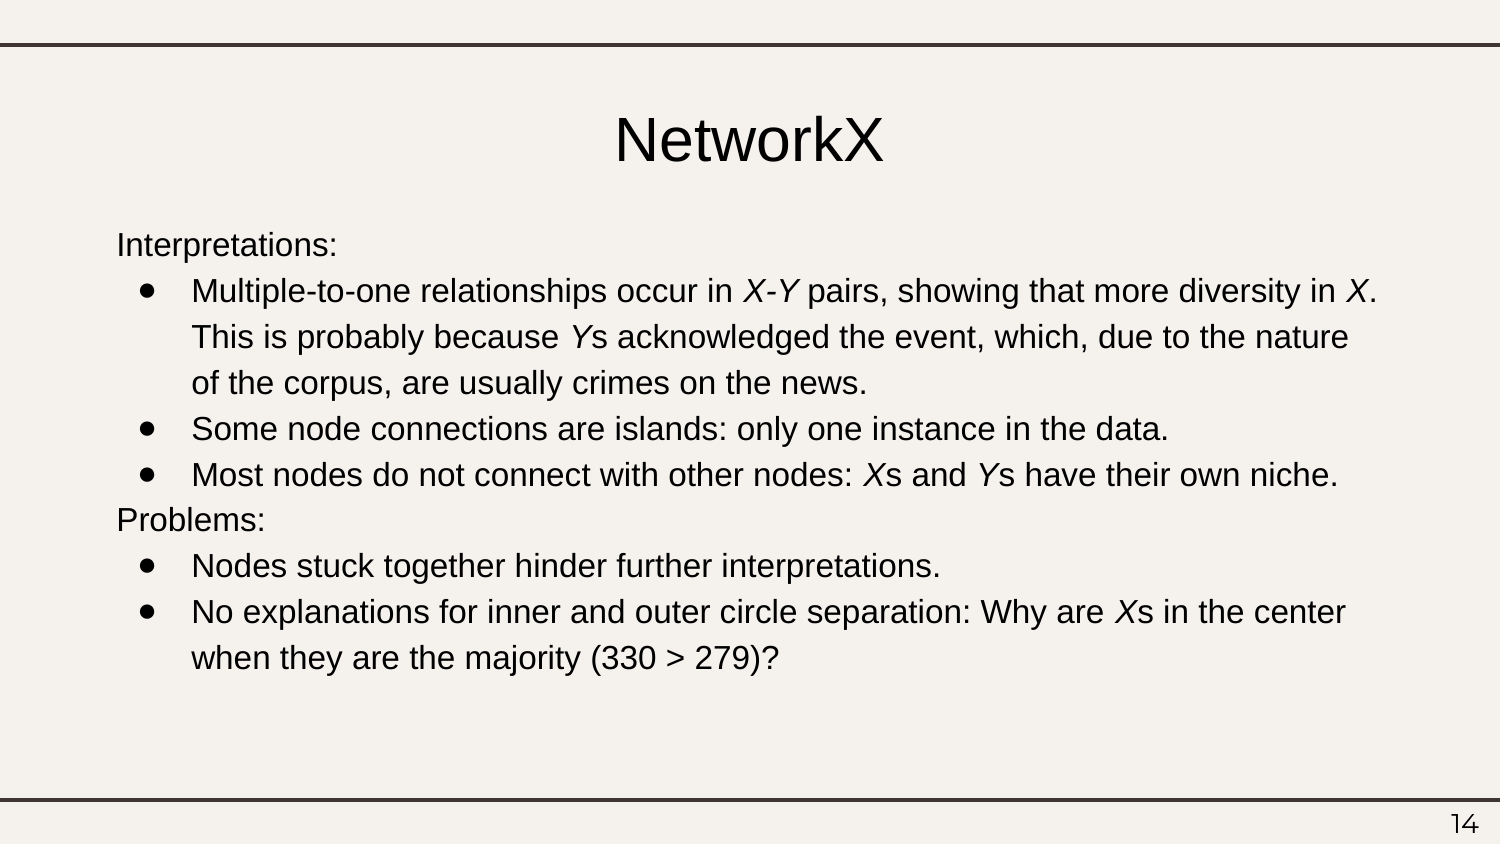

# NetworkX
Interpretations:
Multiple-to-one relationships occur in X-Y pairs, showing that more diversity in X. This is probably because Ys acknowledged the event, which, due to the nature of the corpus, are usually crimes on the news.
Some node connections are islands: only one instance in the data.
Most nodes do not connect with other nodes: Xs and Ys have their own niche.
Problems:
Nodes stuck together hinder further interpretations.
No explanations for inner and outer circle separation: Why are Xs in the center when they are the majority (330 > 279)?
14